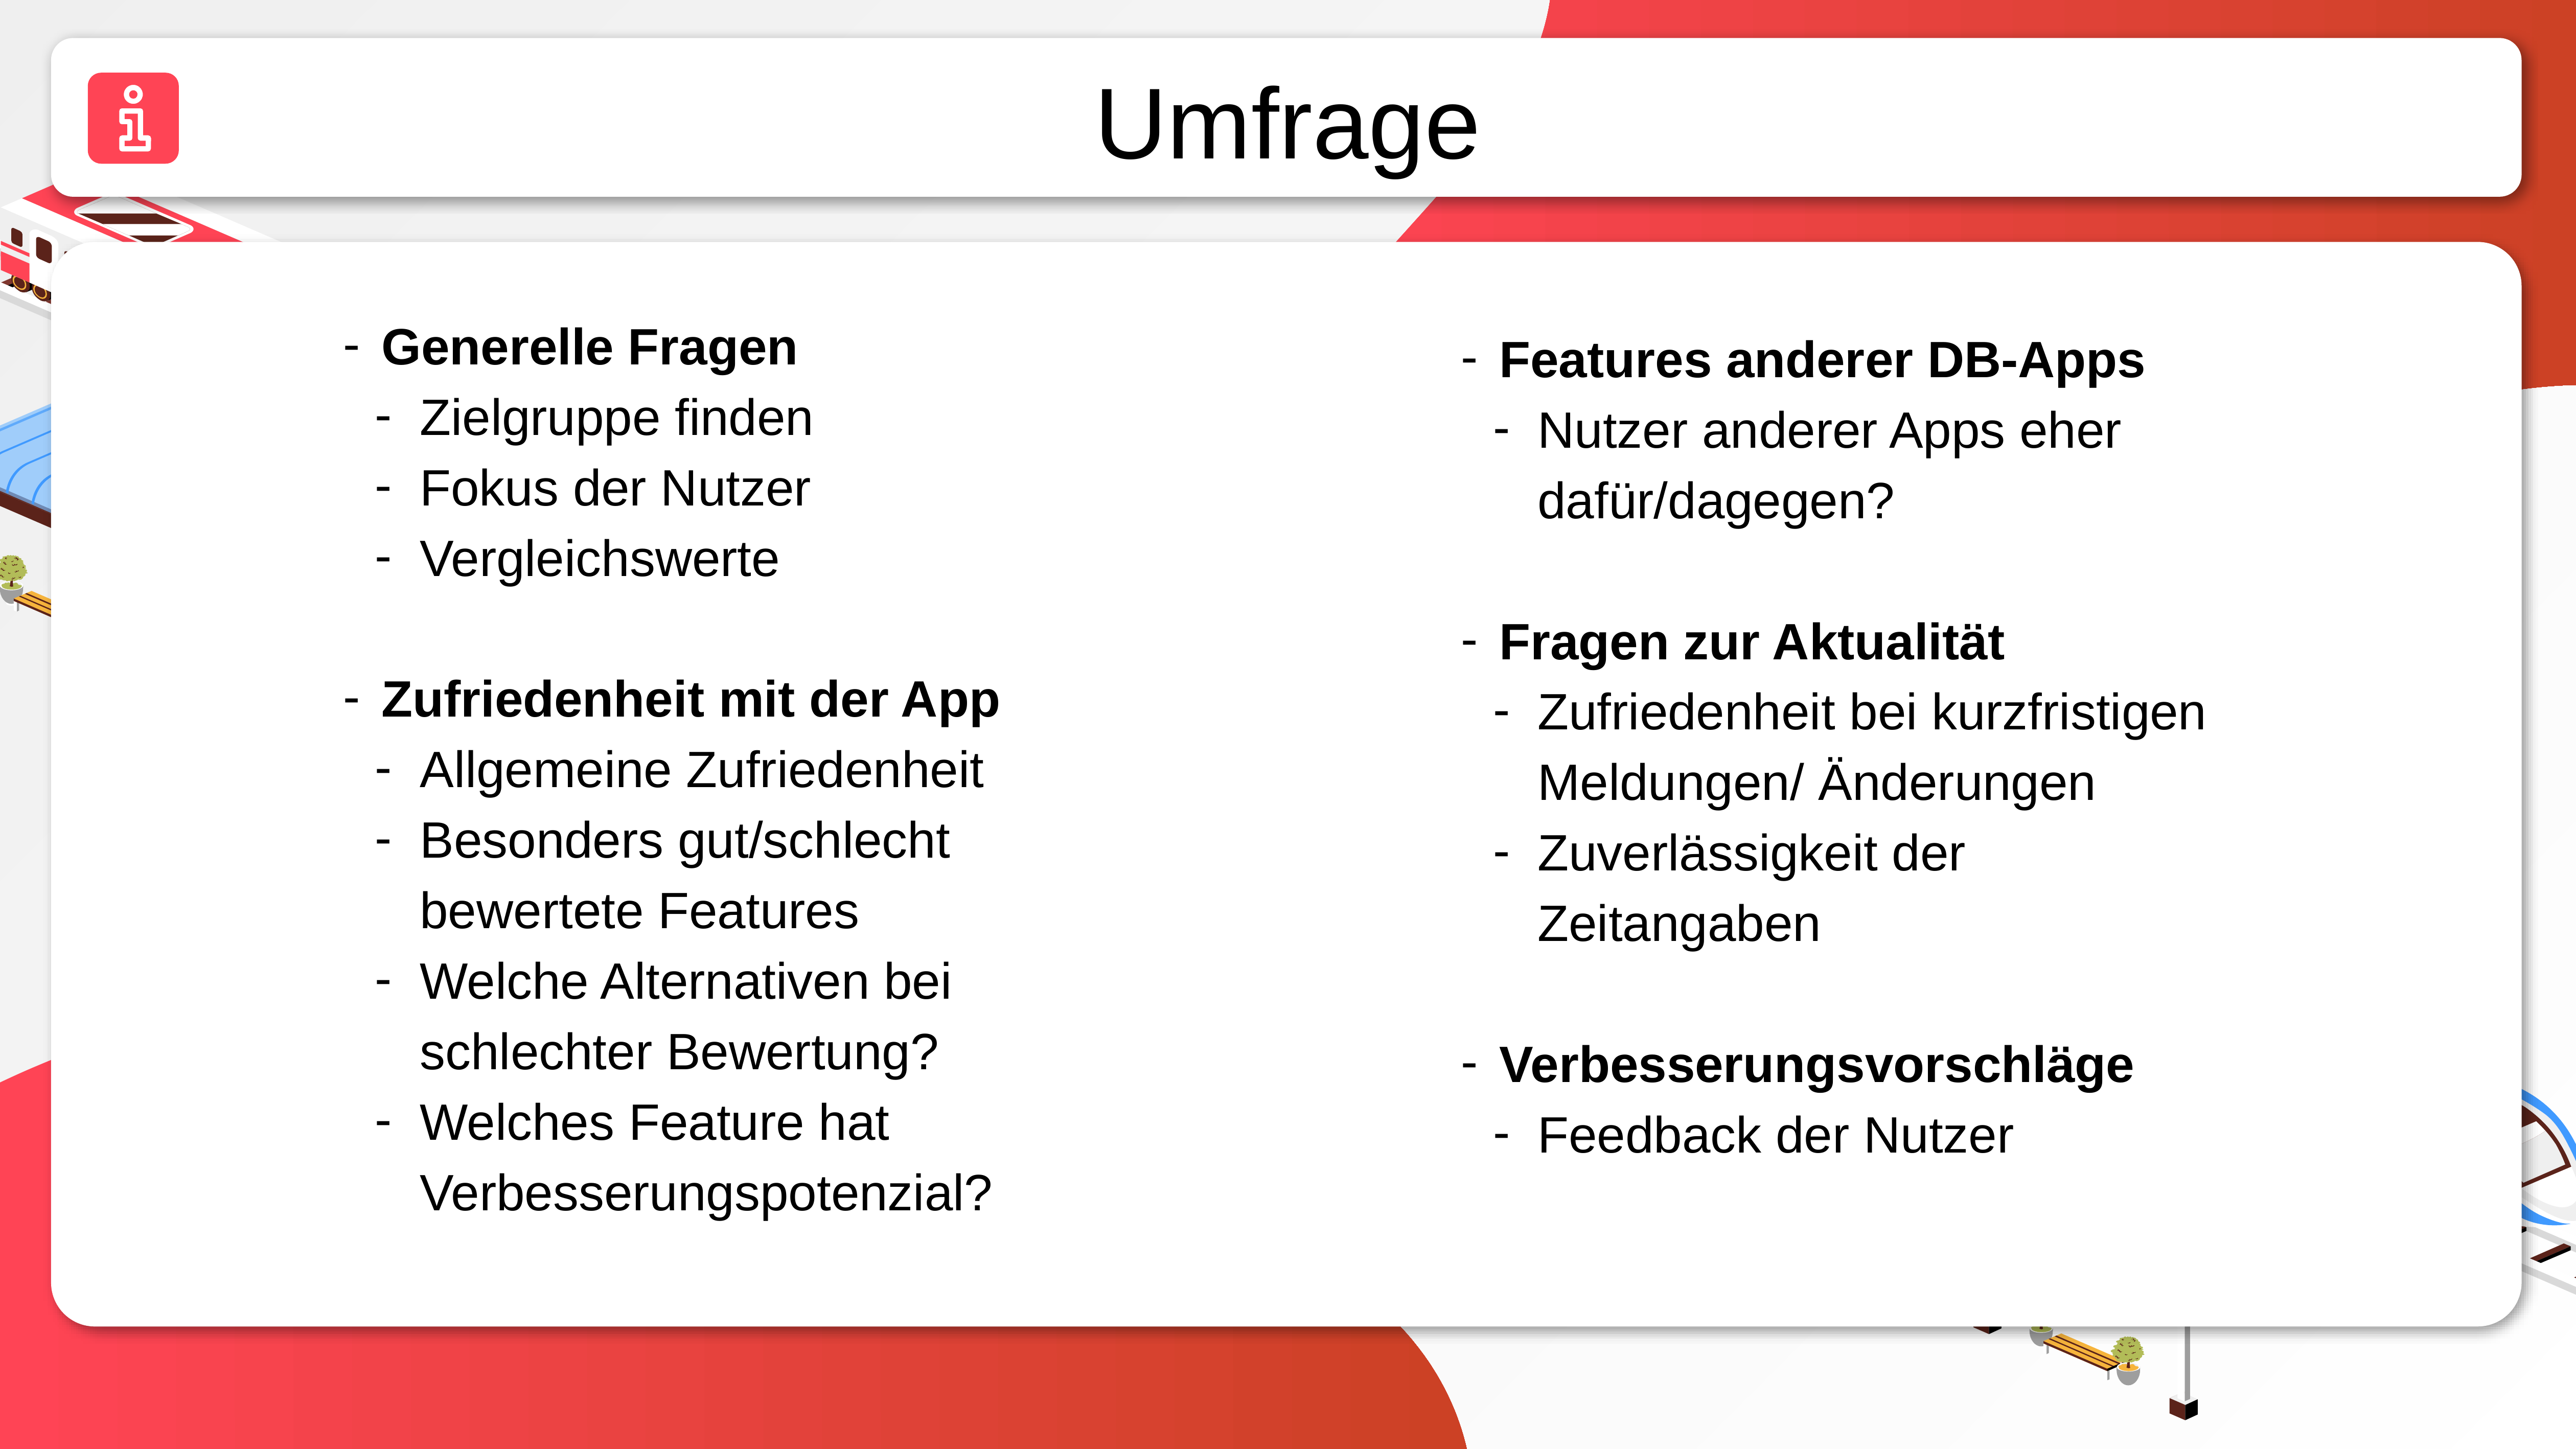

# Umfrage

Generelle Fragen
Zielgruppe finden
Fokus der Nutzer
Vergleichswerte

Zufriedenheit mit der App
Allgemeine Zufriedenheit
Besonders gut/schlecht bewertete Features
Welche Alternativen bei schlechter Bewertung?
Welches Feature hat Verbesserungspotenzial?
Features anderer DB-Apps
Nutzer anderer Apps eher dafür/dagegen?

Fragen zur Aktualität
Zufriedenheit bei kurzfristigen Meldungen/ Änderungen
Zuverlässigkeit der Zeitangaben

Verbesserungsvorschläge
Feedback der Nutzer